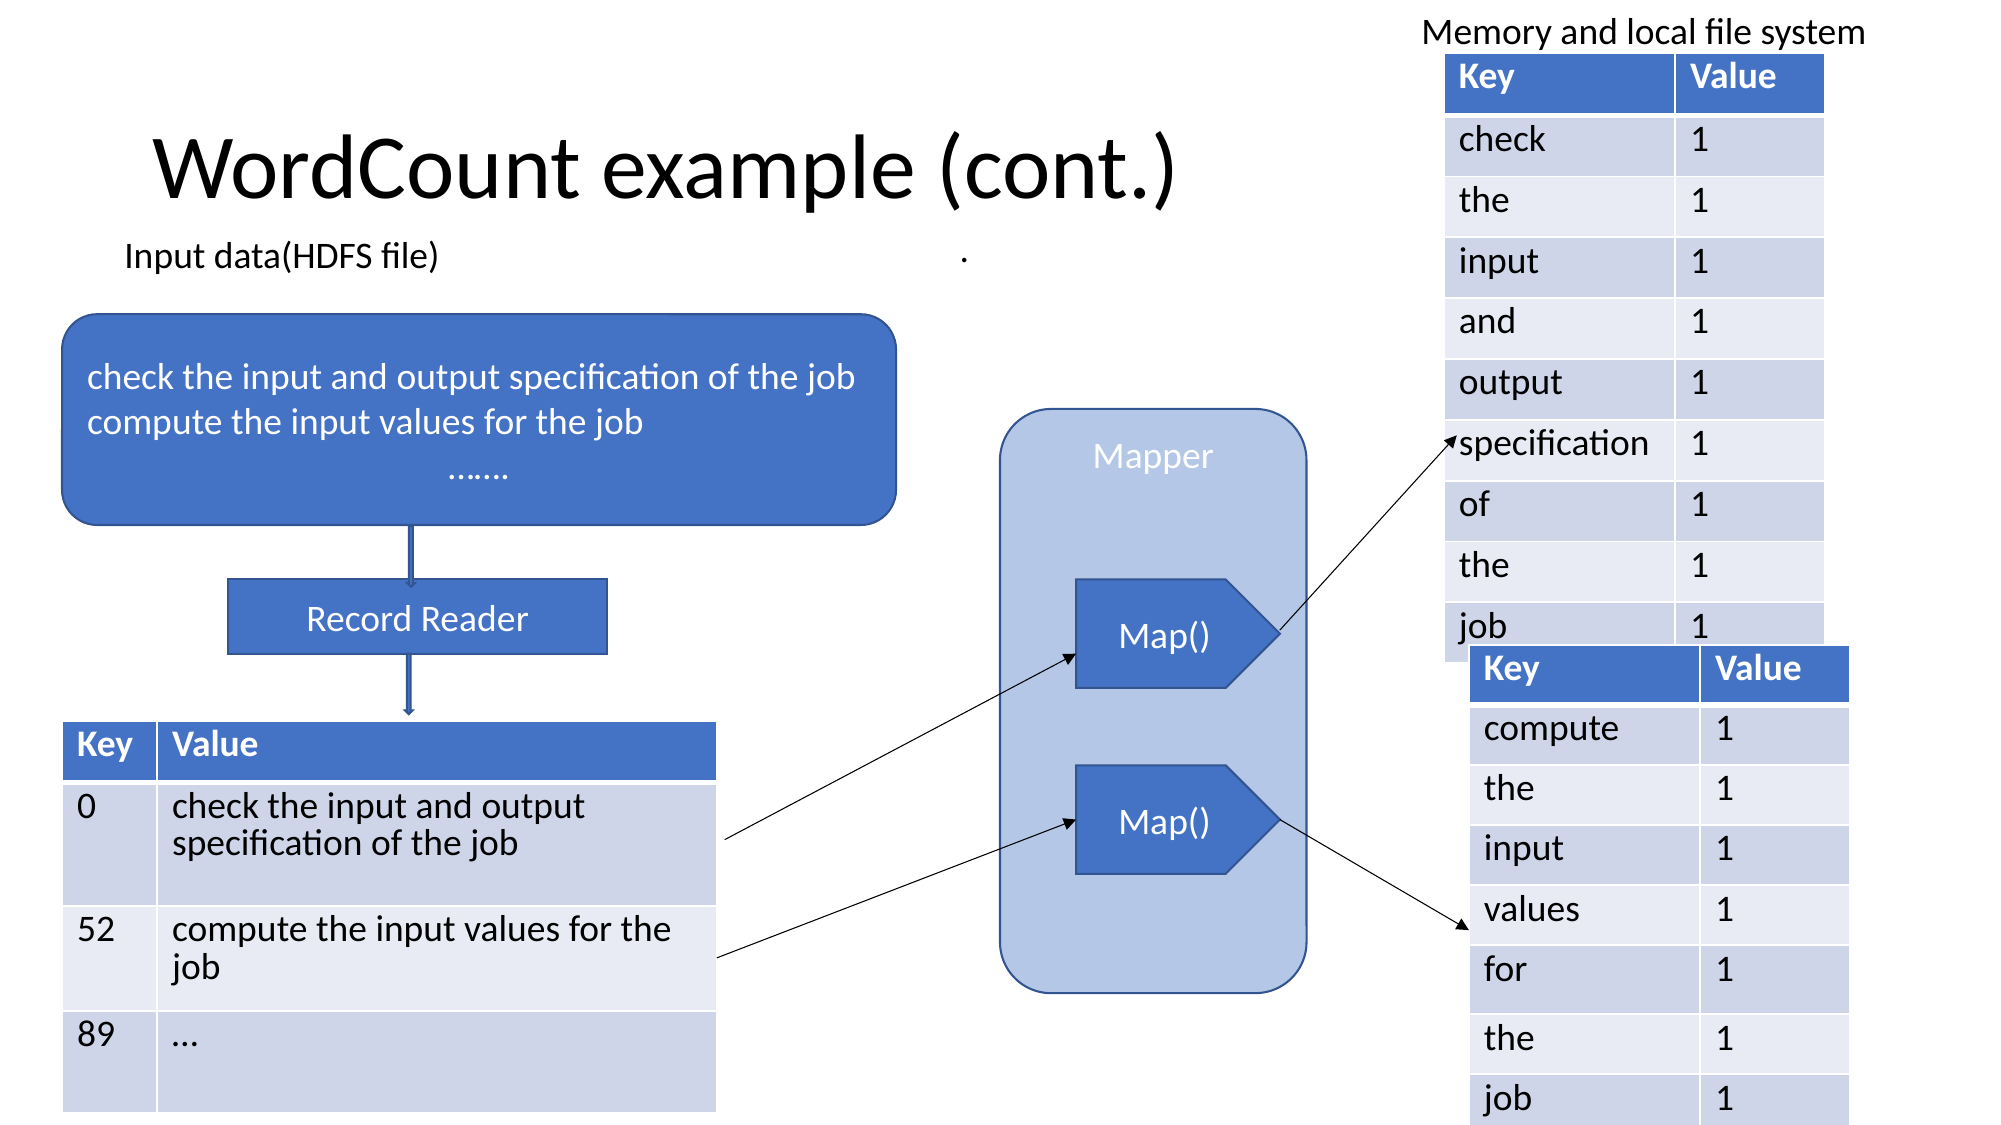

Memory and local file system
| Key | Value |
| --- | --- |
| check | 1 |
| the | 1 |
| input | 1 |
| and | 1 |
| output | 1 |
| specification | 1 |
| of | 1 |
| the | 1 |
| job | 1 |
# WordCount example (cont.)
.
Input data(HDFS file)
check the input and output specification of the job
compute the input values for the job
…….
Mapper

Record Reader
Map()
| Key | Value |
| --- | --- |
| compute | 1 |
| the | 1 |
| input | 1 |
| values | 1 |
| for | 1 |
| the | 1 |
| job | 1 |

| Key | Value |
| --- | --- |
| 0 | check the input and output specification of the job |
| 52 | compute the input values for the job |
| 89 | … |
Map()